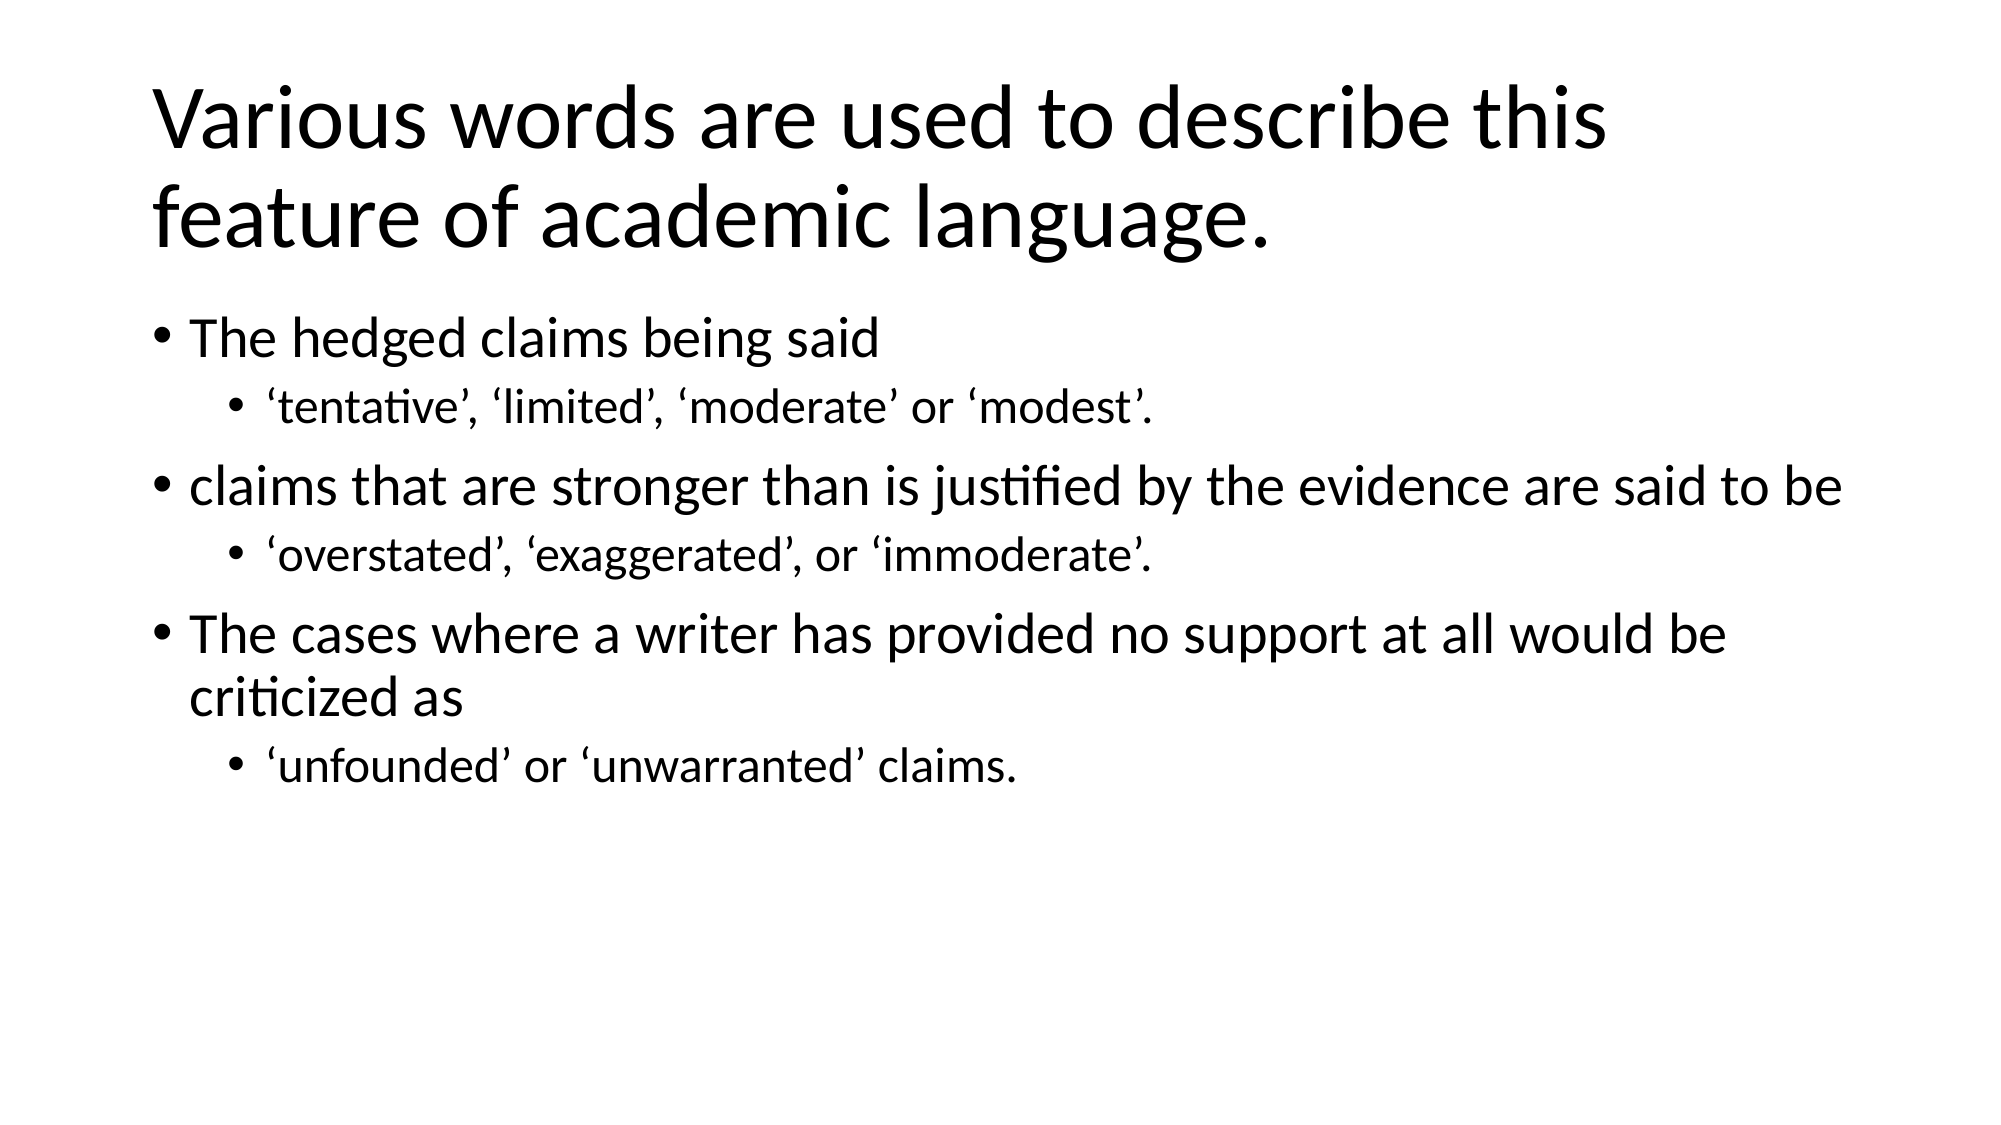

# Various words are used to describe this feature of academic language.
The hedged claims being said
‘tentative’, ‘limited’, ‘moderate’ or ‘modest’.
claims that are stronger than is justified by the evidence are said to be
‘overstated’, ‘exaggerated’, or ‘immoderate’.
The cases where a writer has provided no support at all would be criticized as
‘unfounded’ or ‘unwarranted’ claims.